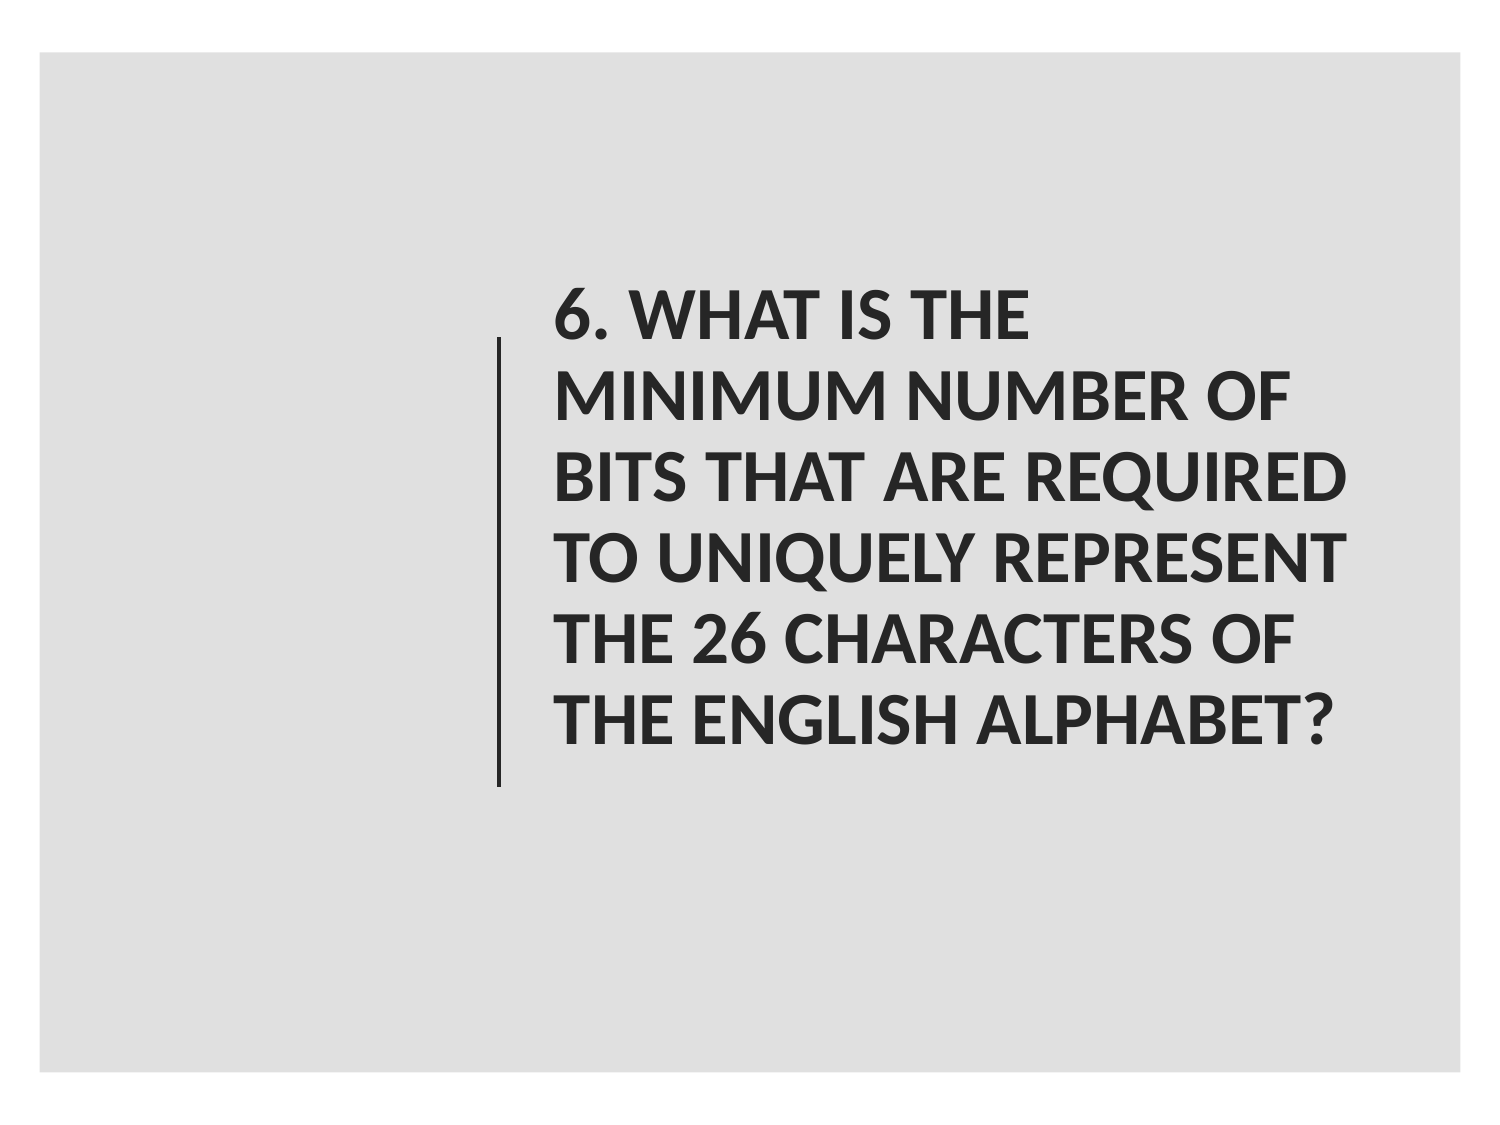

# 6. What is the minimum number of bits that are required to uniquely represent the 26 characters of the English alphabet?